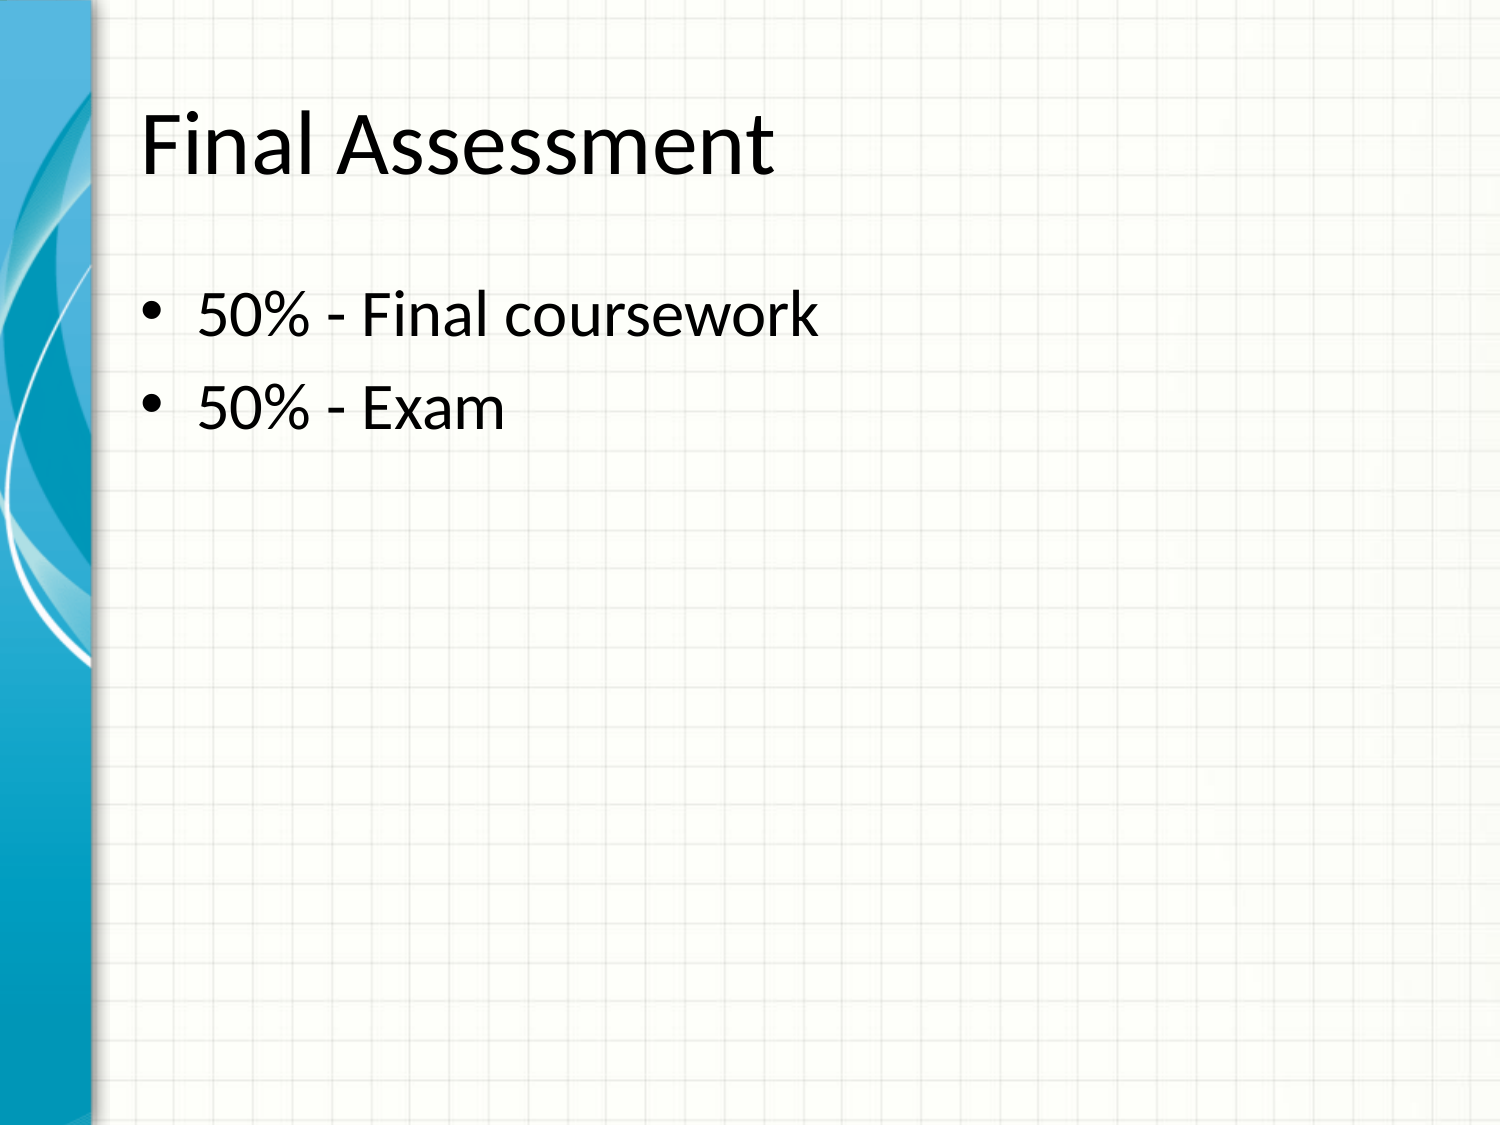

# Final Assessment
50% - Final coursework
50% - Exam